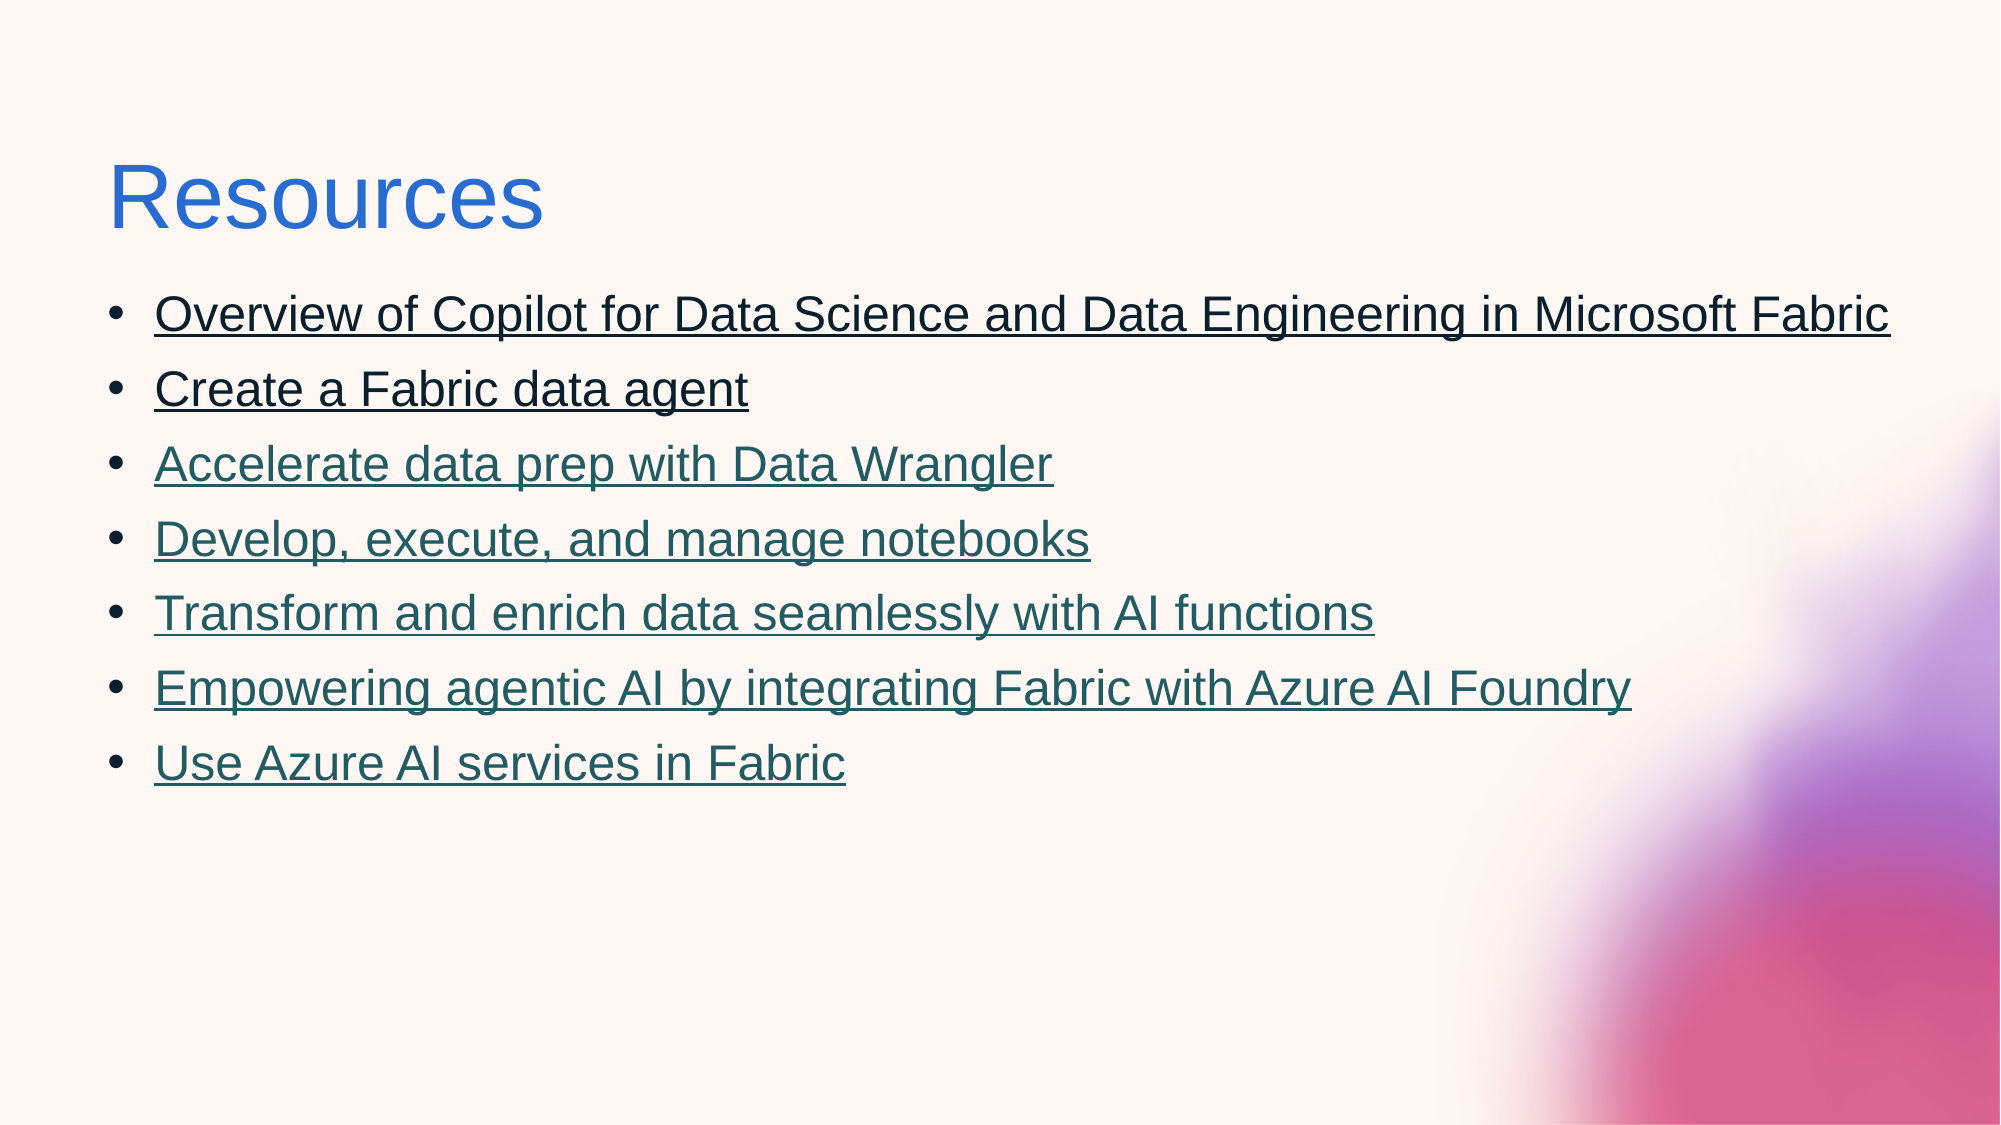

# Resources
Overview of Copilot for Data Science and Data Engineering in Microsoft Fabric
Create a Fabric data agent
Accelerate data prep with Data Wrangler
Develop, execute, and manage notebooks
Transform and enrich data seamlessly with AI functions
Empowering agentic AI by integrating Fabric with Azure AI Foundry
Use Azure AI services in Fabric